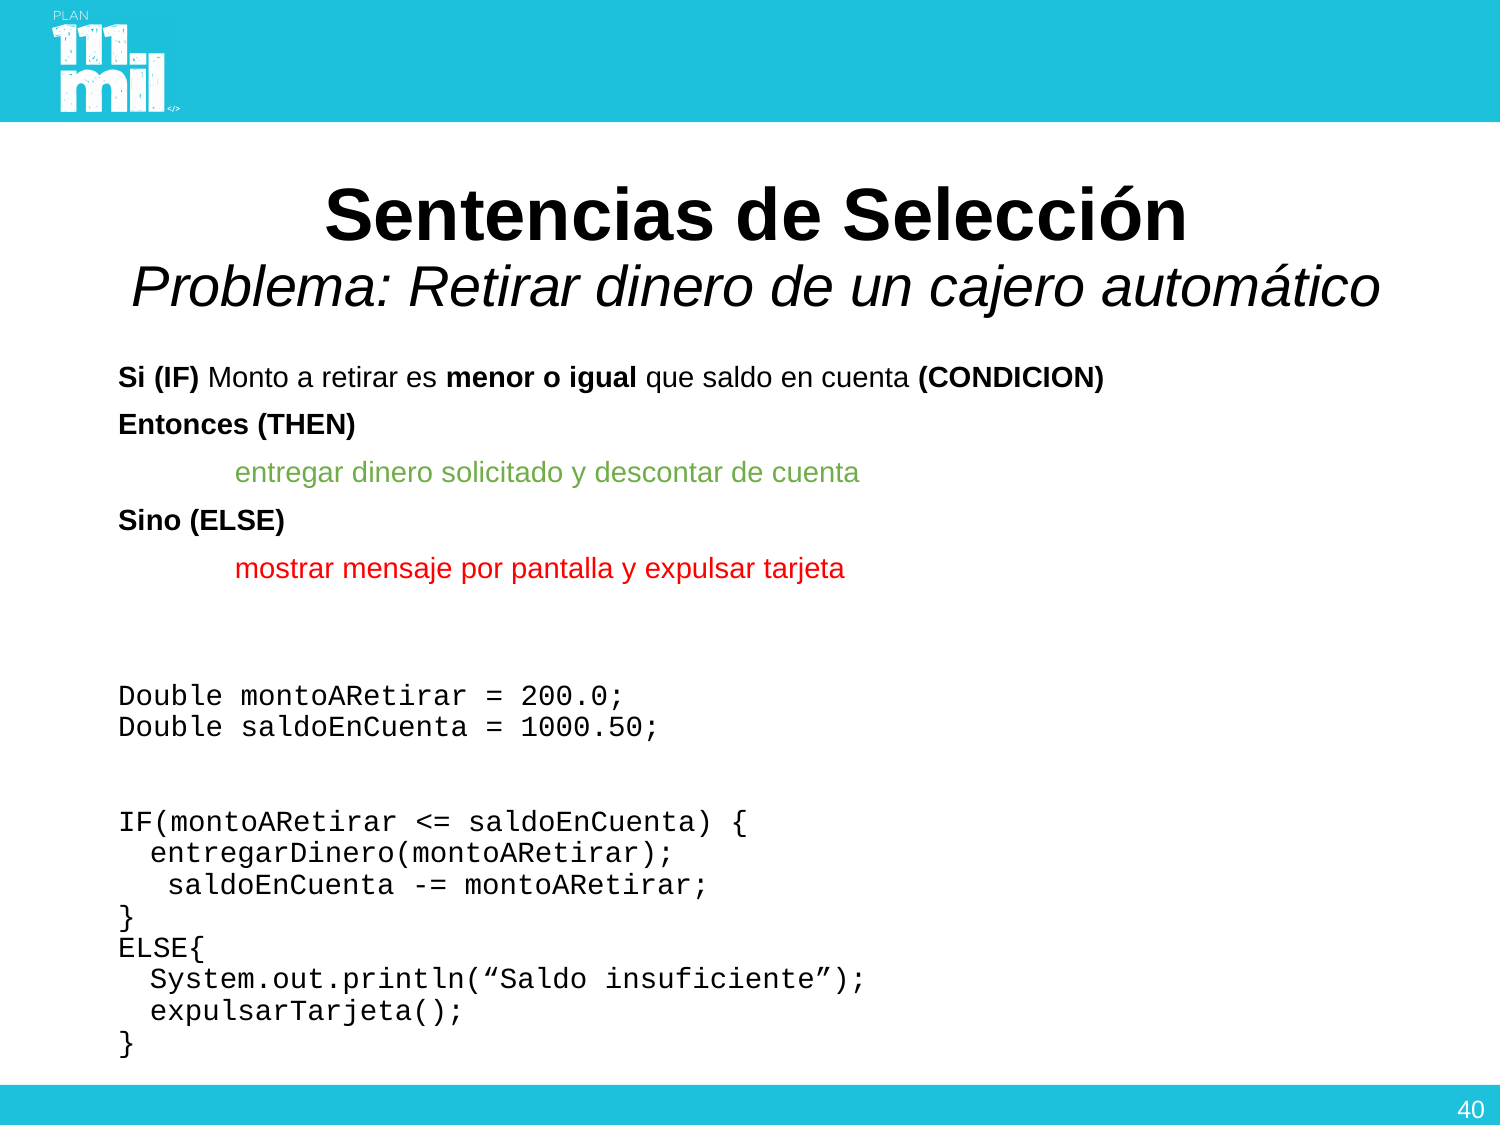

# Sentencias de Selección Problema: Retirar dinero de un cajero automático
Si (IF) Monto a retirar es menor o igual que saldo en cuenta (CONDICION)
Entonces (THEN)
	entregar dinero solicitado y descontar de cuenta
Sino (ELSE)
	mostrar mensaje por pantalla y expulsar tarjeta

Double montoARetirar = 200.0;
Double saldoEnCuenta = 1000.50;

IF(montoARetirar <= saldoEnCuenta) {
		entregarDinero(montoARetirar);
		 saldoEnCuenta -= montoARetirar;
}
ELSE{
		System.out.println(“Saldo insuficiente”);
		expulsarTarjeta();
}

40